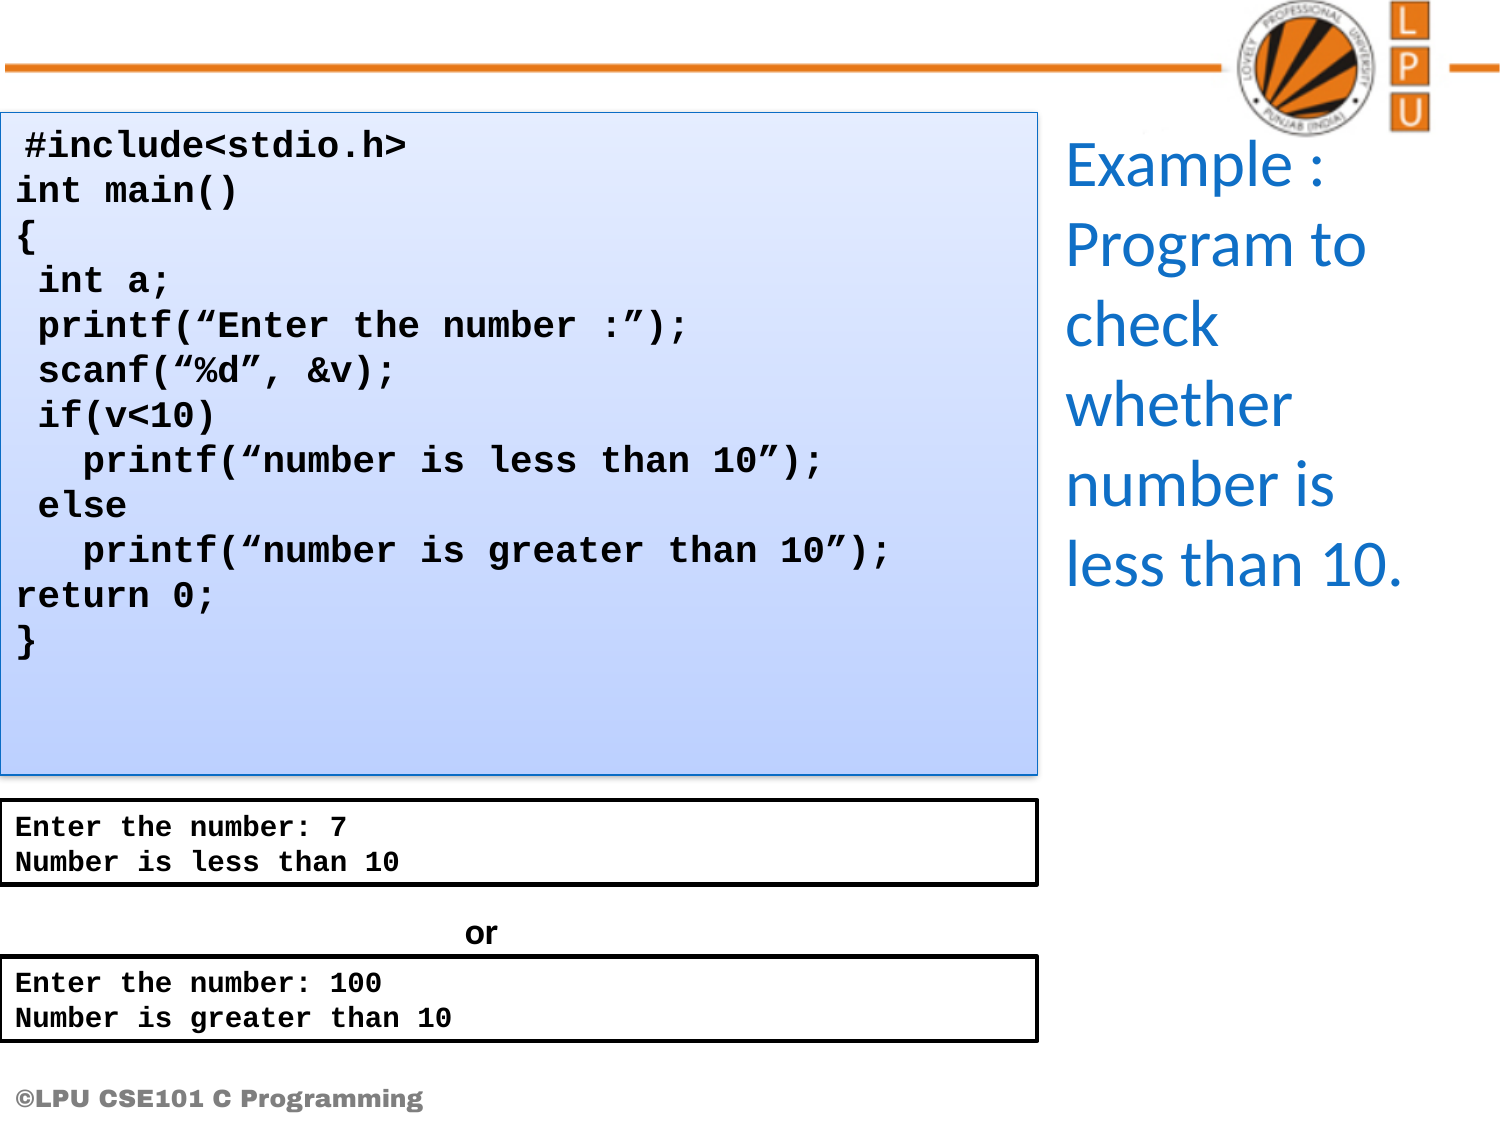

#include<stdio.h>
int main()
{
 int a;
 printf(“Enter the number :”);
 scanf(“%d”, &v);
 if(v<10)
   printf(“number is less than 10”);
 else
   printf(“number is greater than 10”);
return 0;
}
# Example : Program to check whether number is less than 10.
Enter the number: 7
Number is less than 10
or
Enter the number: 100
Number is greater than 10